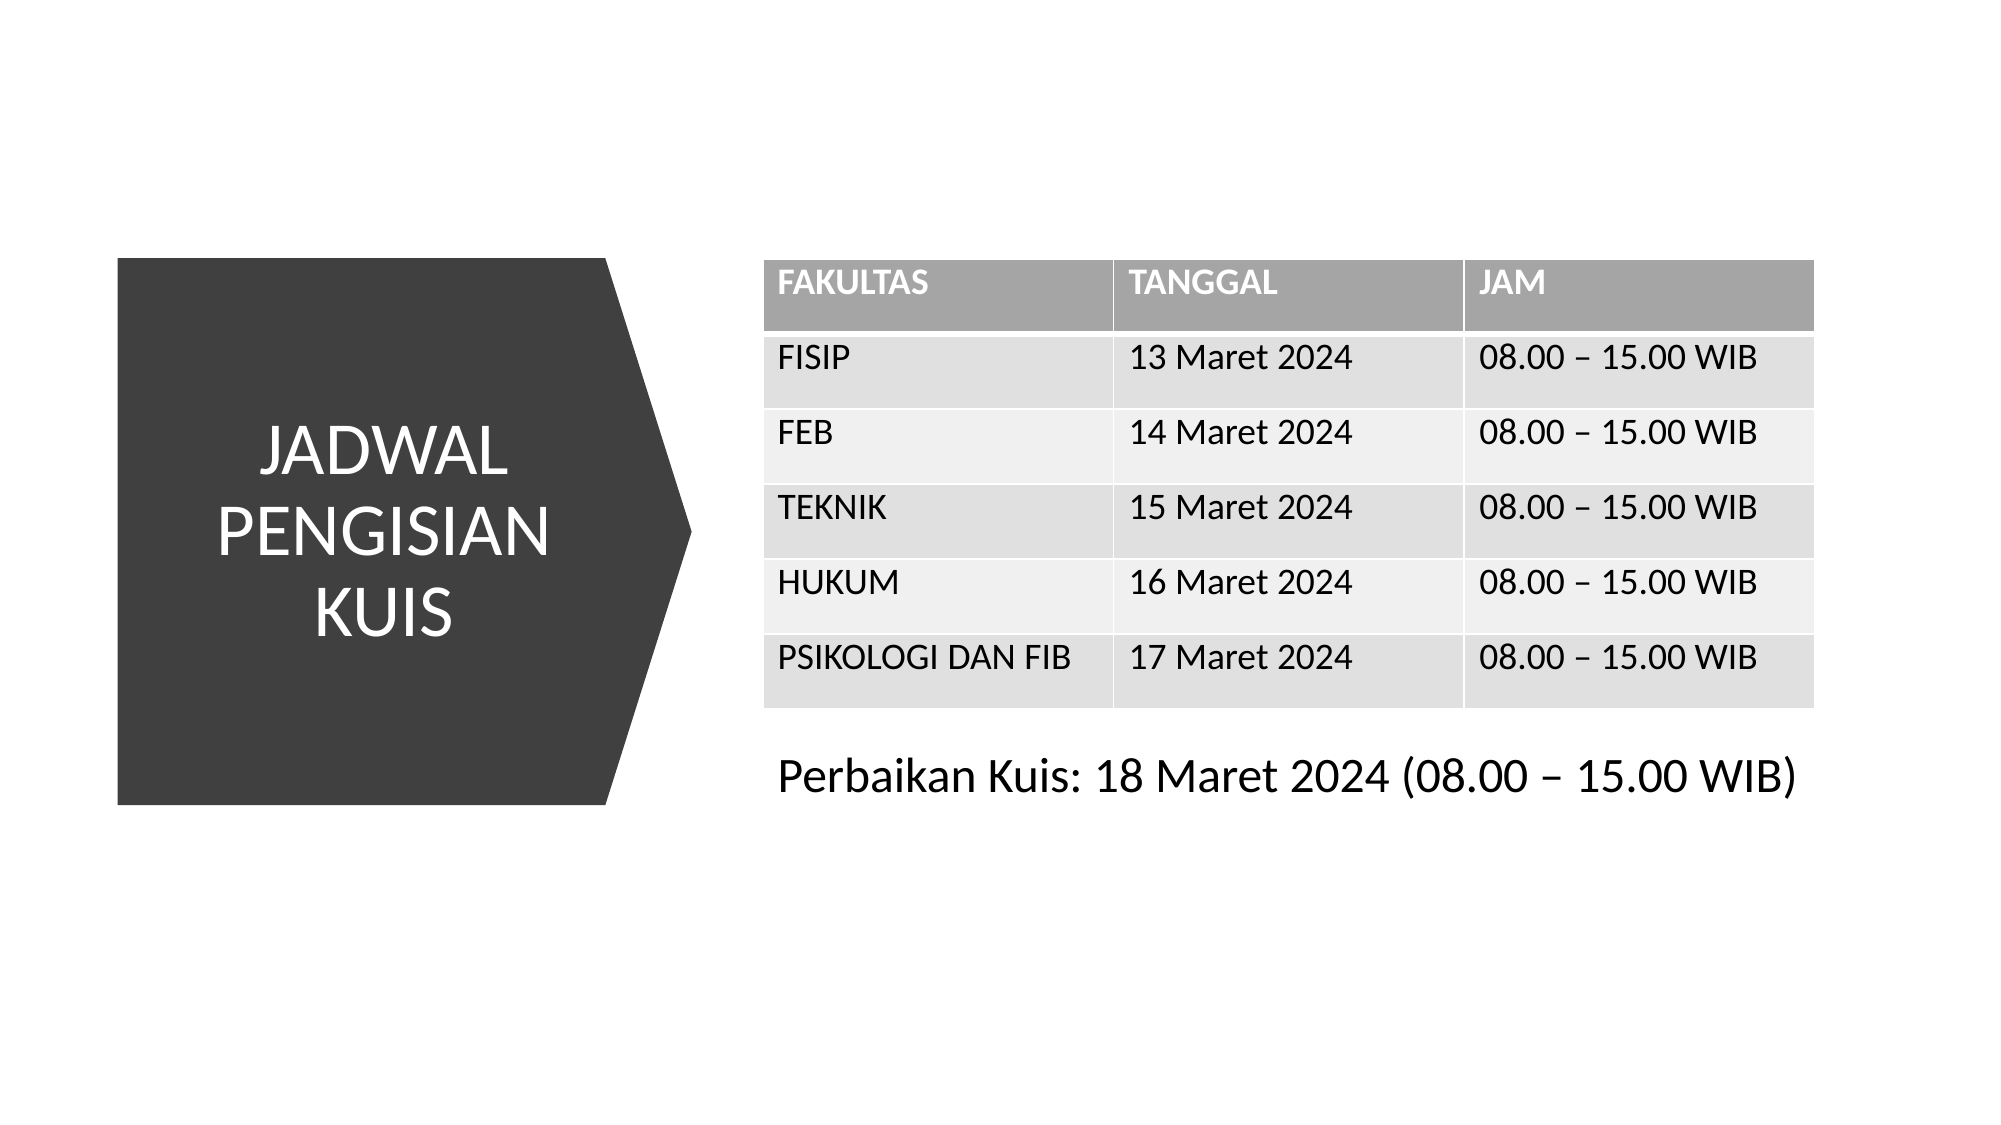

| FAKULTAS | TANGGAL | JAM |
| --- | --- | --- |
| FISIP | 13 Maret 2024 | 08.00 – 15.00 WIB |
| FEB | 14 Maret 2024 | 08.00 – 15.00 WIB |
| TEKNIK | 15 Maret 2024 | 08.00 – 15.00 WIB |
| HUKUM | 16 Maret 2024 | 08.00 – 15.00 WIB |
| PSIKOLOGI DAN FIB | 17 Maret 2024 | 08.00 – 15.00 WIB |
# JADWAL PENGISIAN KUIS
Perbaikan Kuis: 18 Maret 2024 (08.00 – 15.00 WIB)